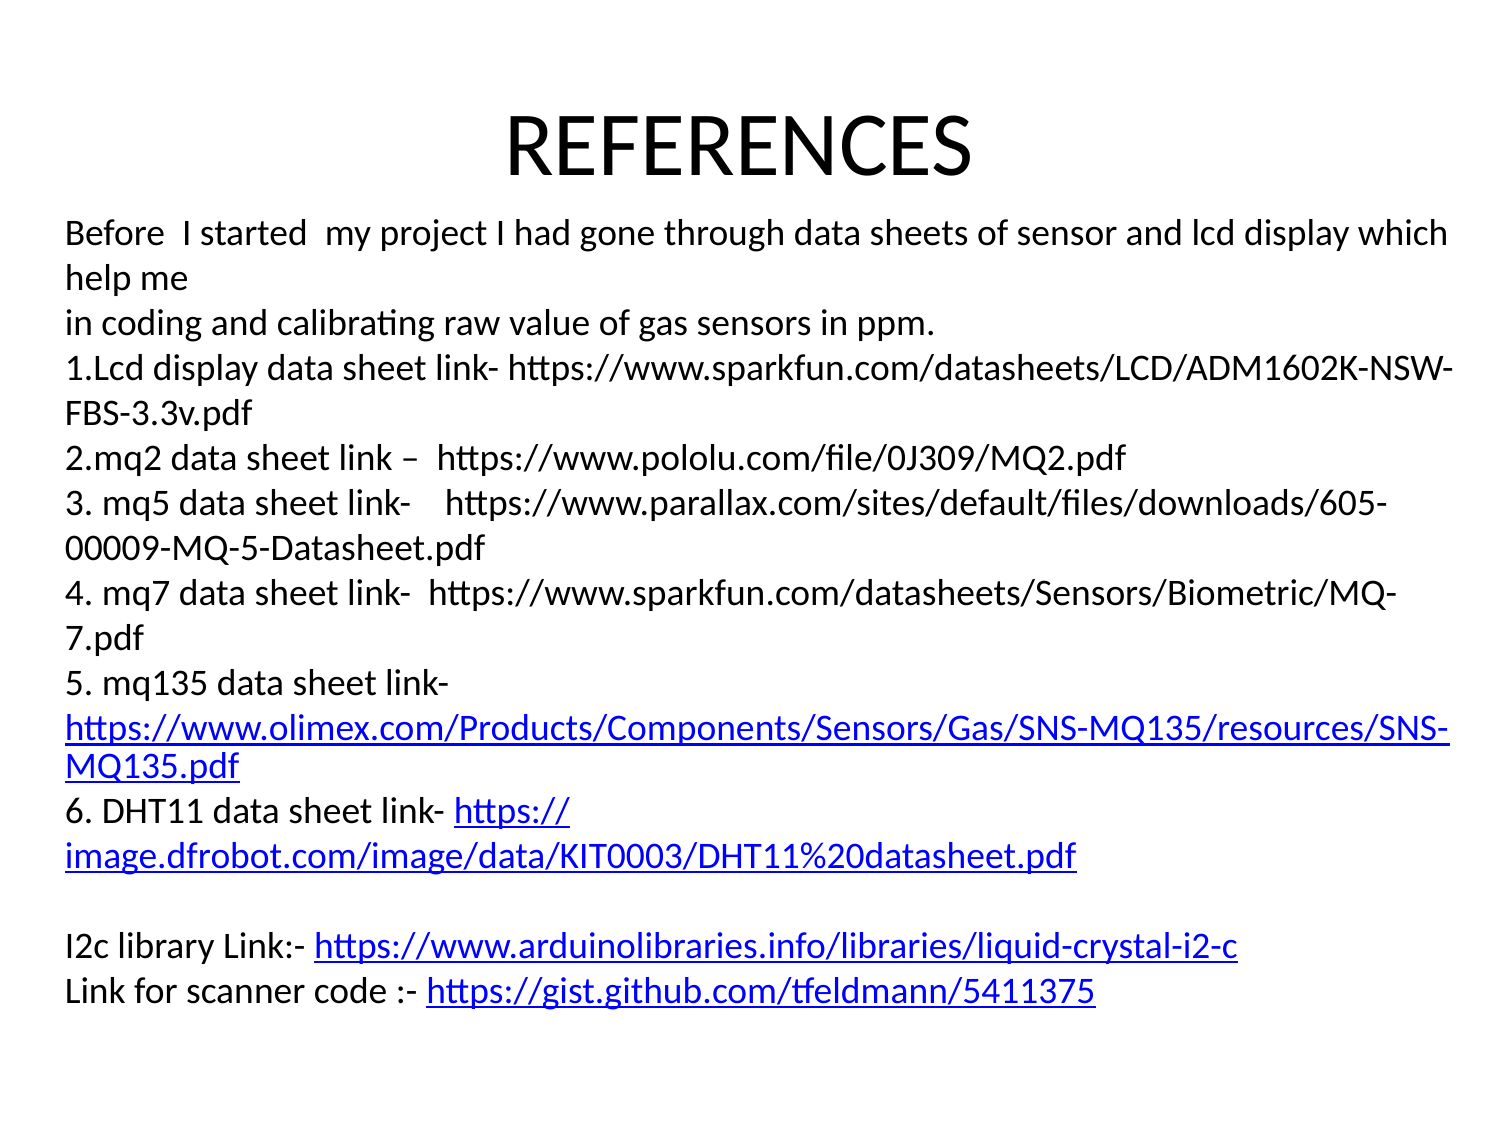

# REFERENCES
Before  I started  my project I had gone through data sheets of sensor and lcd display which help me
in coding and calibrating raw value of gas sensors in ppm.
1.Lcd display data sheet link- https://www.sparkfun.com/datasheets/LCD/ADM1602K-NSW-FBS-3.3v.pdf
2.mq2 data sheet link –  https://www.pololu.com/file/0J309/MQ2.pdf
3. mq5 data sheet link-    https://www.parallax.com/sites/default/files/downloads/605-00009-MQ-5-Datasheet.pdf
4. mq7 data sheet link-  https://www.sparkfun.com/datasheets/Sensors/Biometric/MQ-7.pdf
5. mq135 data sheet link- https://www.olimex.com/Products/Components/Sensors/Gas/SNS-MQ135/resources/SNS-MQ135.pdf
6. DHT11 data sheet link- https://image.dfrobot.com/image/data/KIT0003/DHT11%20datasheet.pdf

I2c library Link:- https://www.arduinolibraries.info/libraries/liquid-crystal-i2-c
Link for scanner code :- https://gist.github.com/tfeldmann/5411375